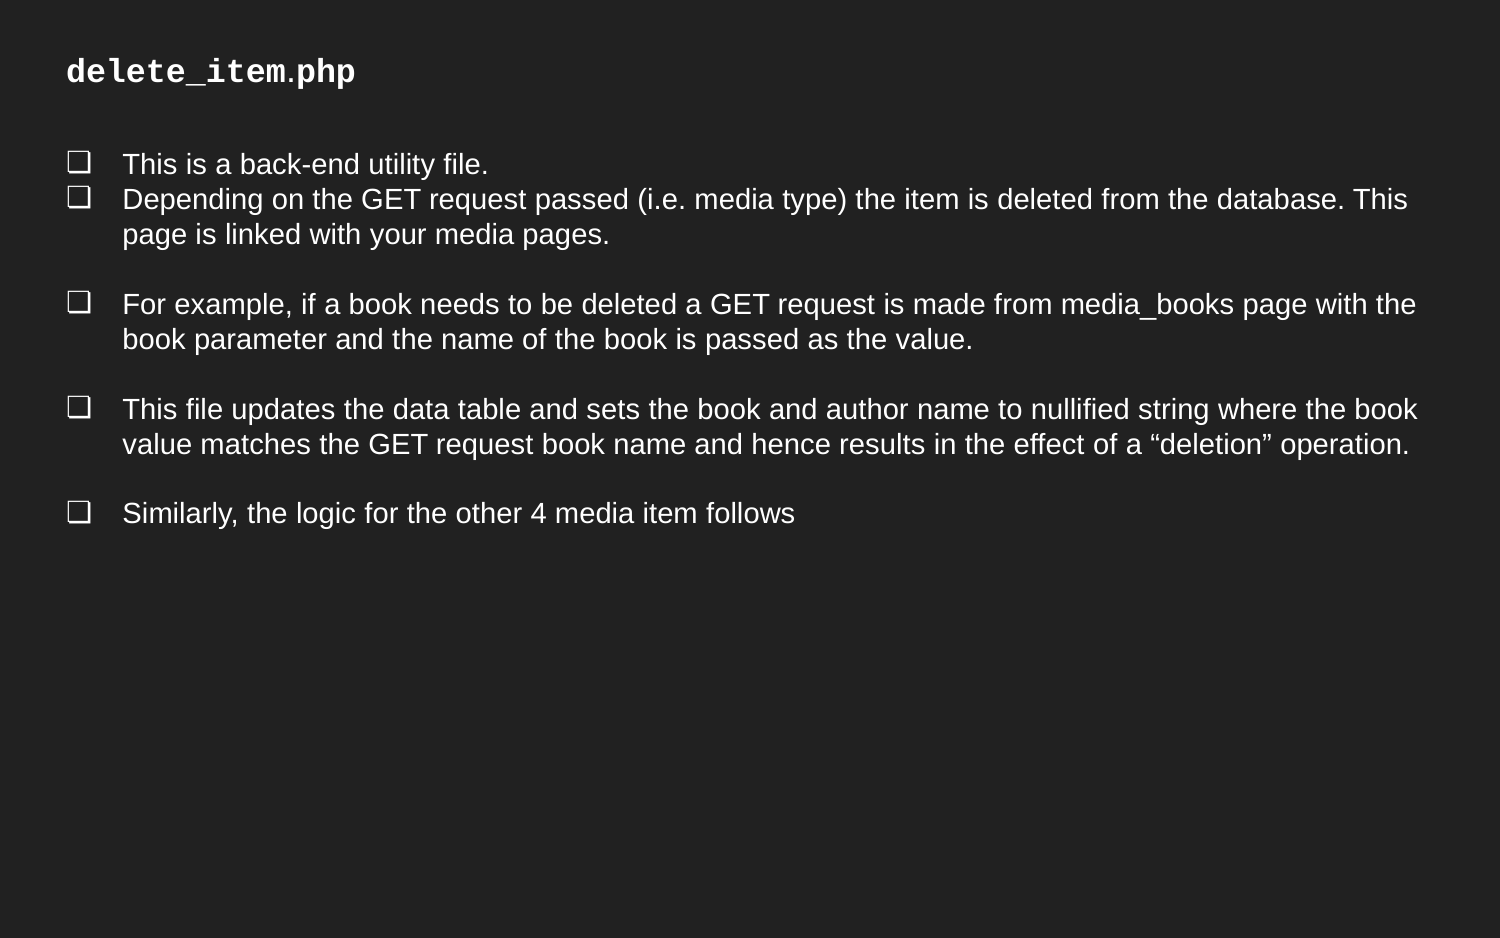

# delete_item.php
This is a back-end utility file.
Depending on the GET request passed (i.e. media type) the item is deleted from the database. This page is linked with your media pages.

For example, if a book needs to be deleted a GET request is made from media_books page with the book parameter and the name of the book is passed as the value.

This file updates the data table and sets the book and author name to nullified string where the book value matches the GET request book name and hence results in the effect of a “deletion” operation.

Similarly, the logic for the other 4 media item follows